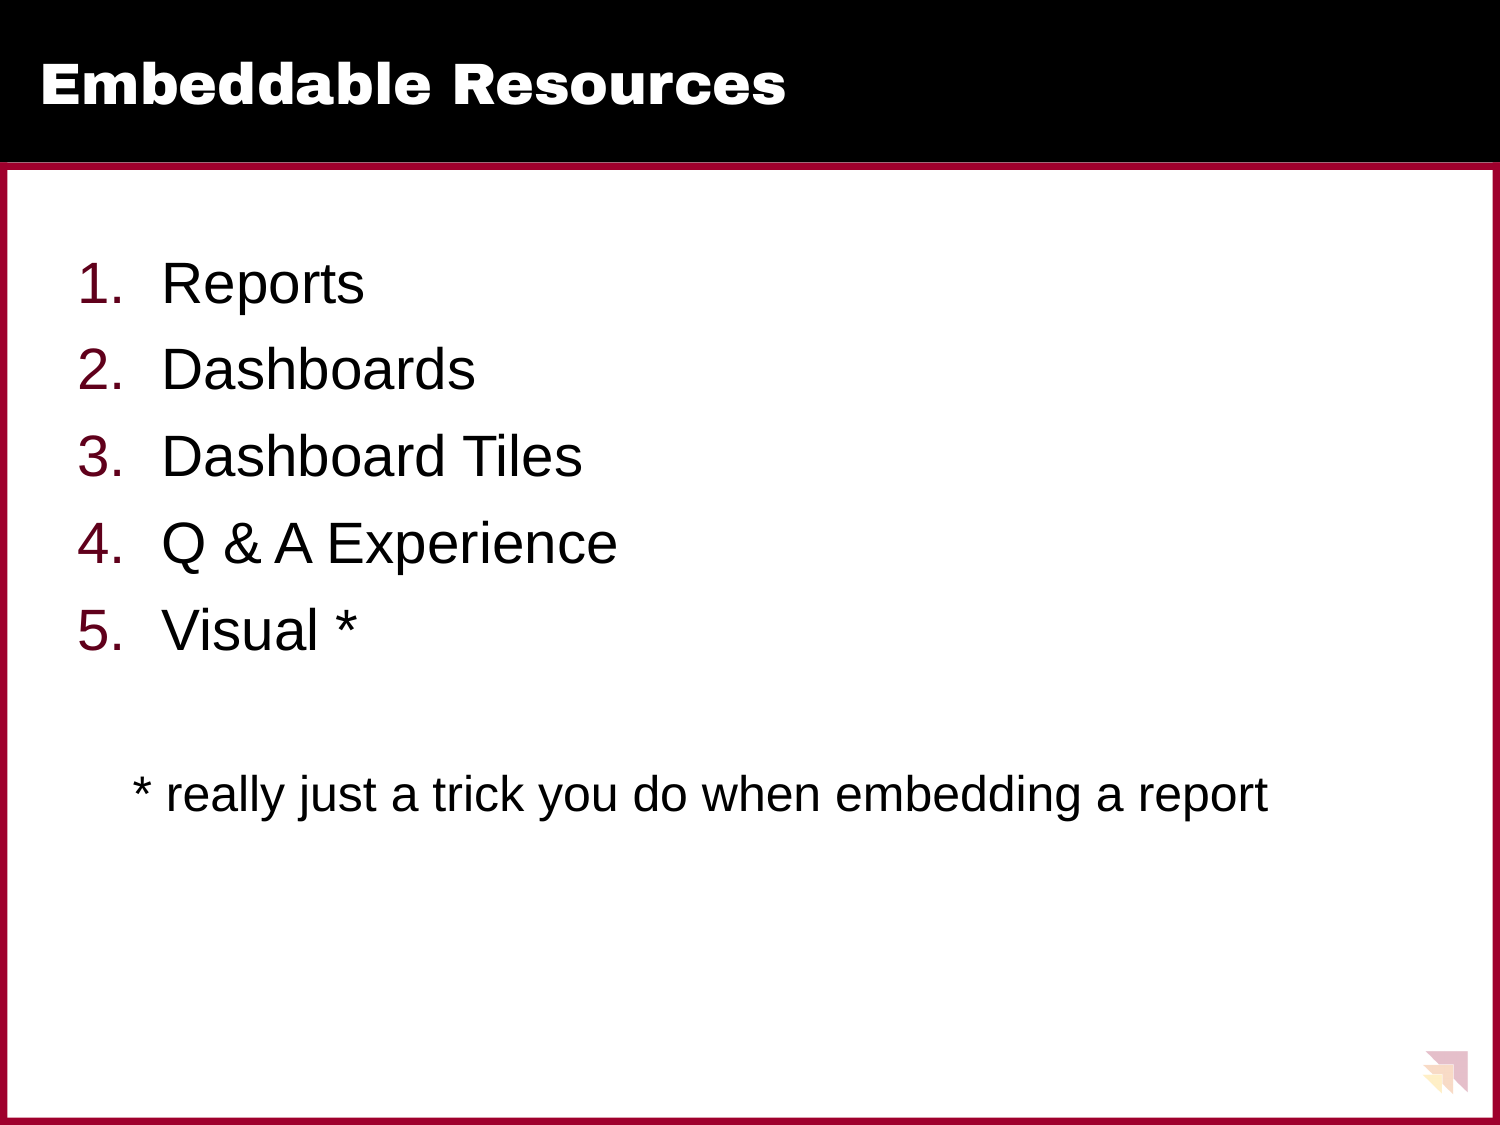

# Embeddable Resources
Reports
Dashboards
Dashboard Tiles
Q & A Experience
Visual *

* really just a trick you do when embedding a report